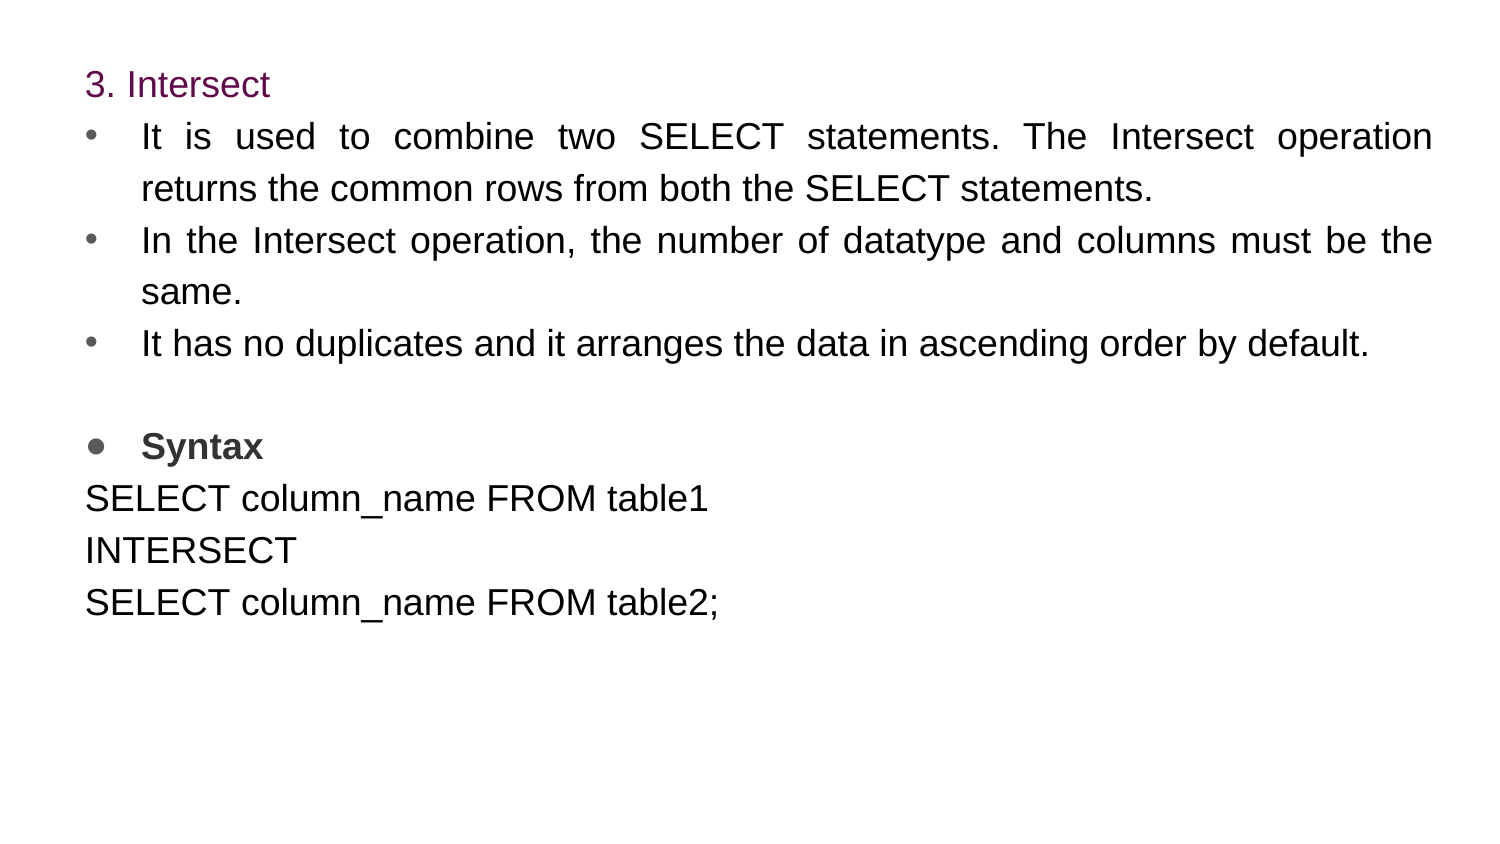

3. Intersect
It is used to combine two SELECT statements. The Intersect operation returns the common rows from both the SELECT statements.
In the Intersect operation, the number of datatype and columns must be the same.
It has no duplicates and it arranges the data in ascending order by default.

Syntax
SELECT column_name FROM table1
INTERSECT
SELECT column_name FROM table2;